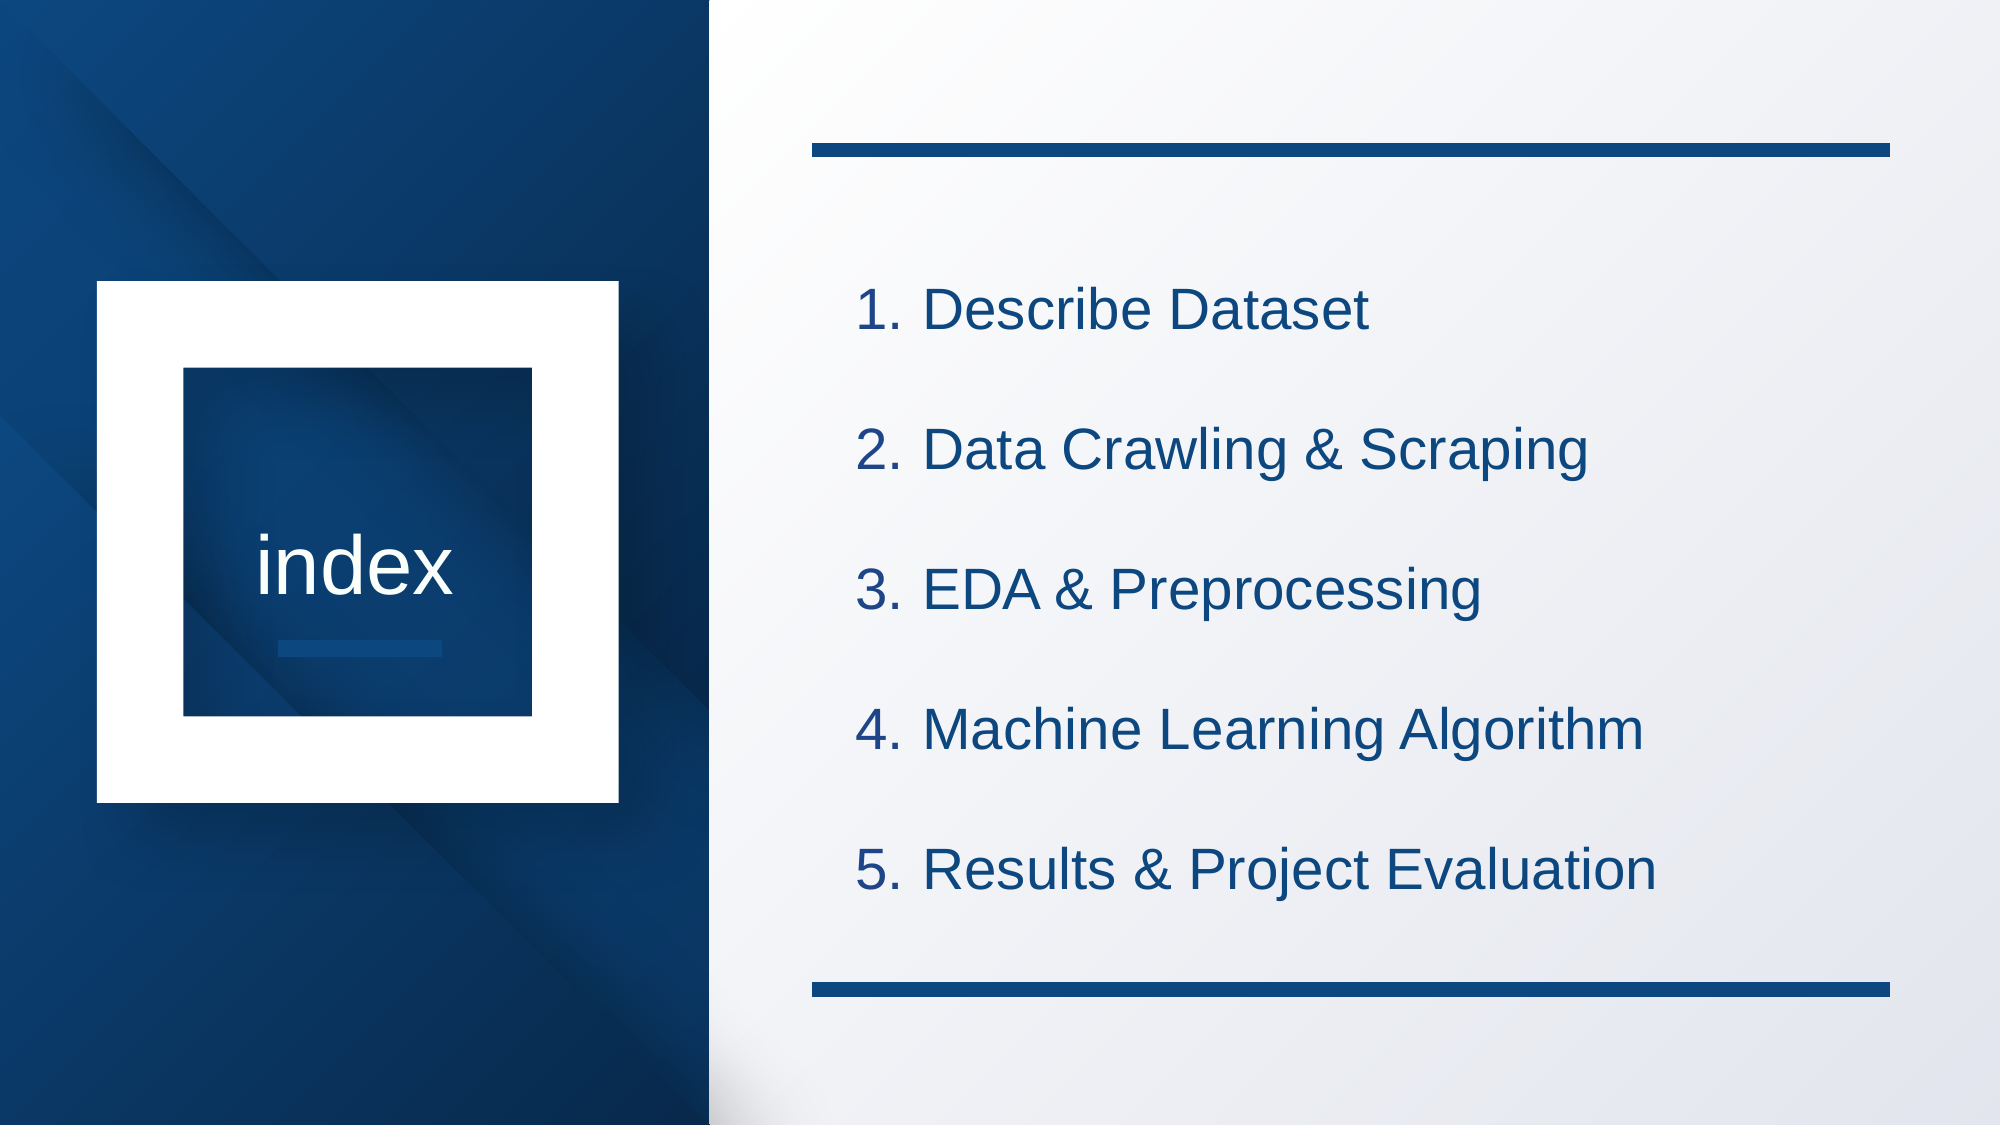

Describe Dataset
Data Crawling & Scraping
EDA & Preprocessing
Machine Learning Algorithm
Results & Project Evaluation
index